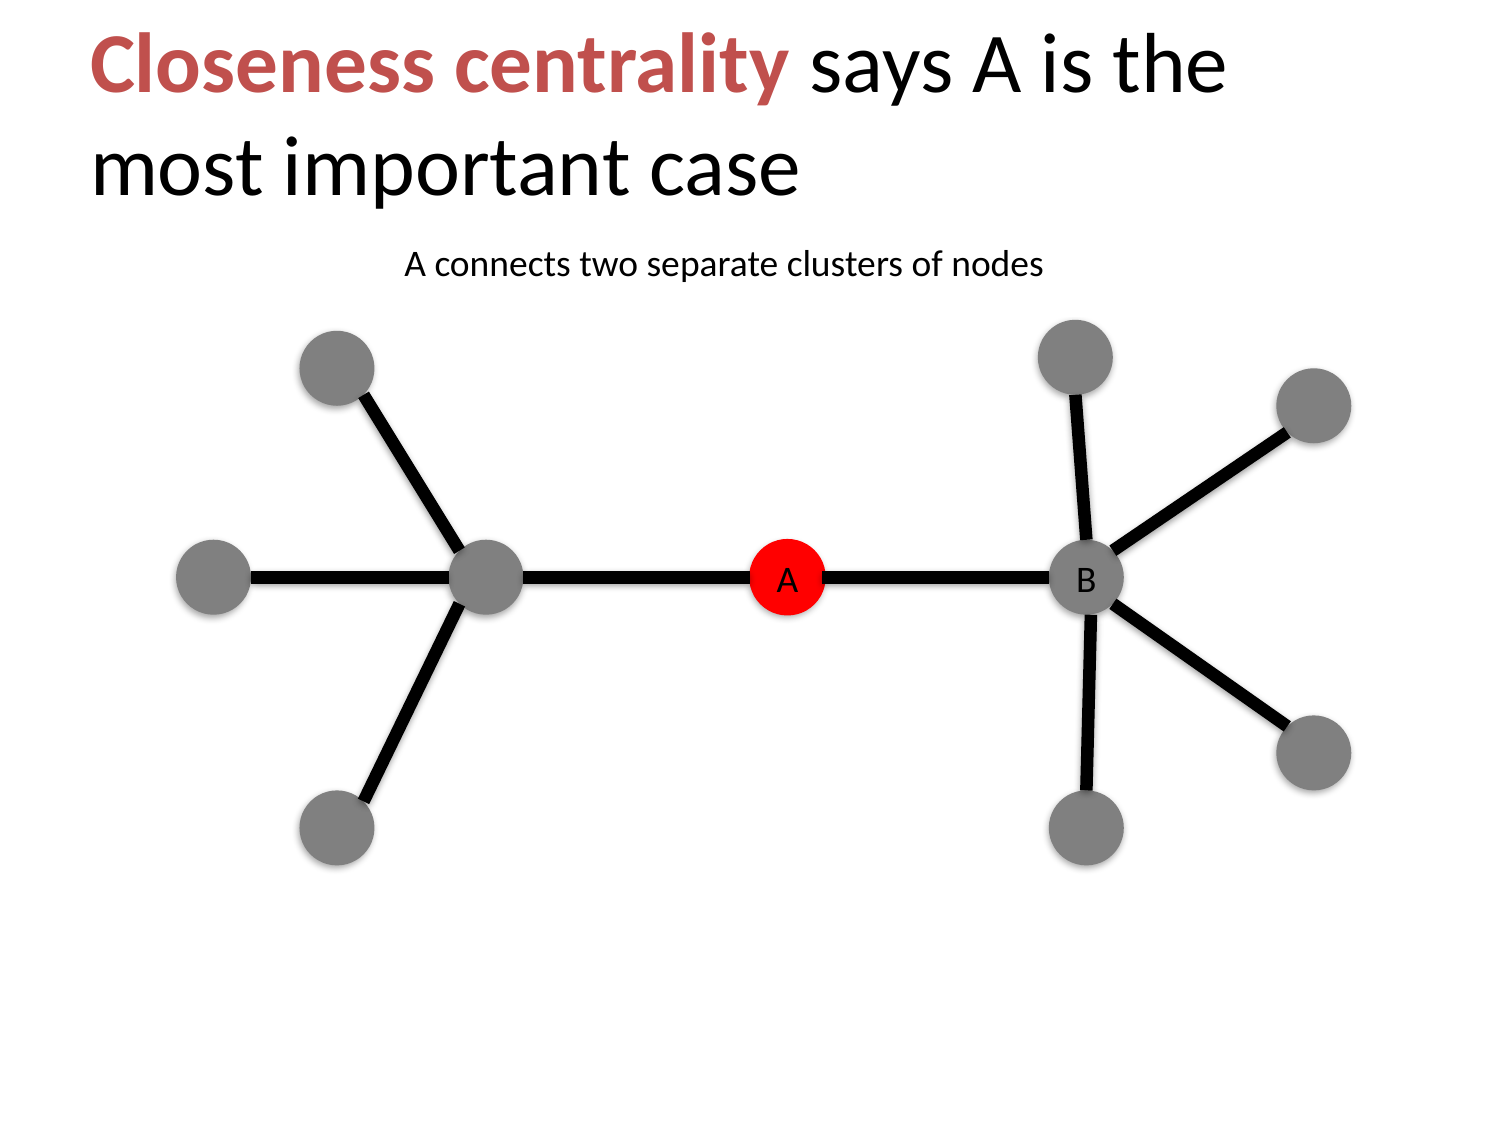

# Closeness centrality says A is the most important case
A connects two separate clusters of nodes

A
B